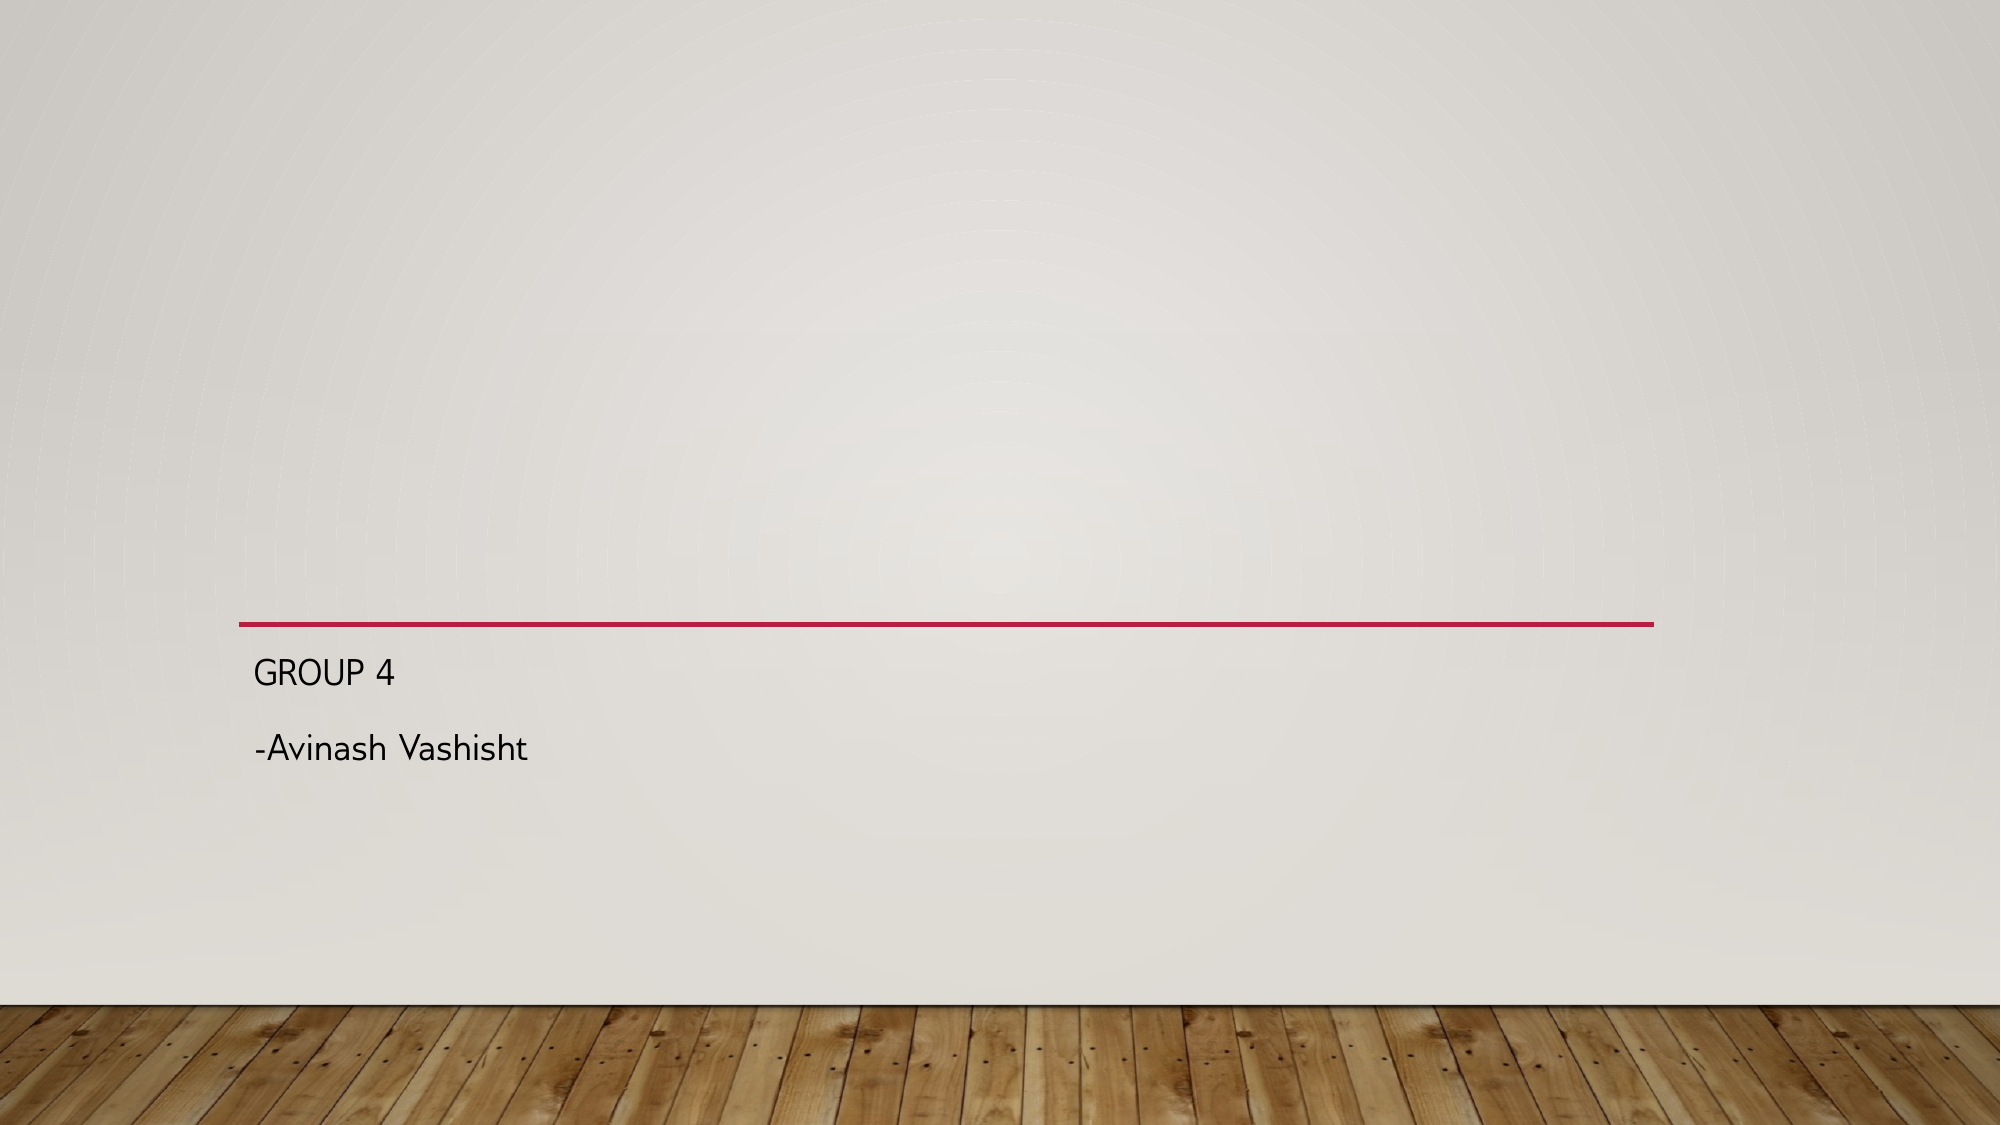

GROUP 4
-Avinash Vashisht
# P-279 Book Recommendation ai variant